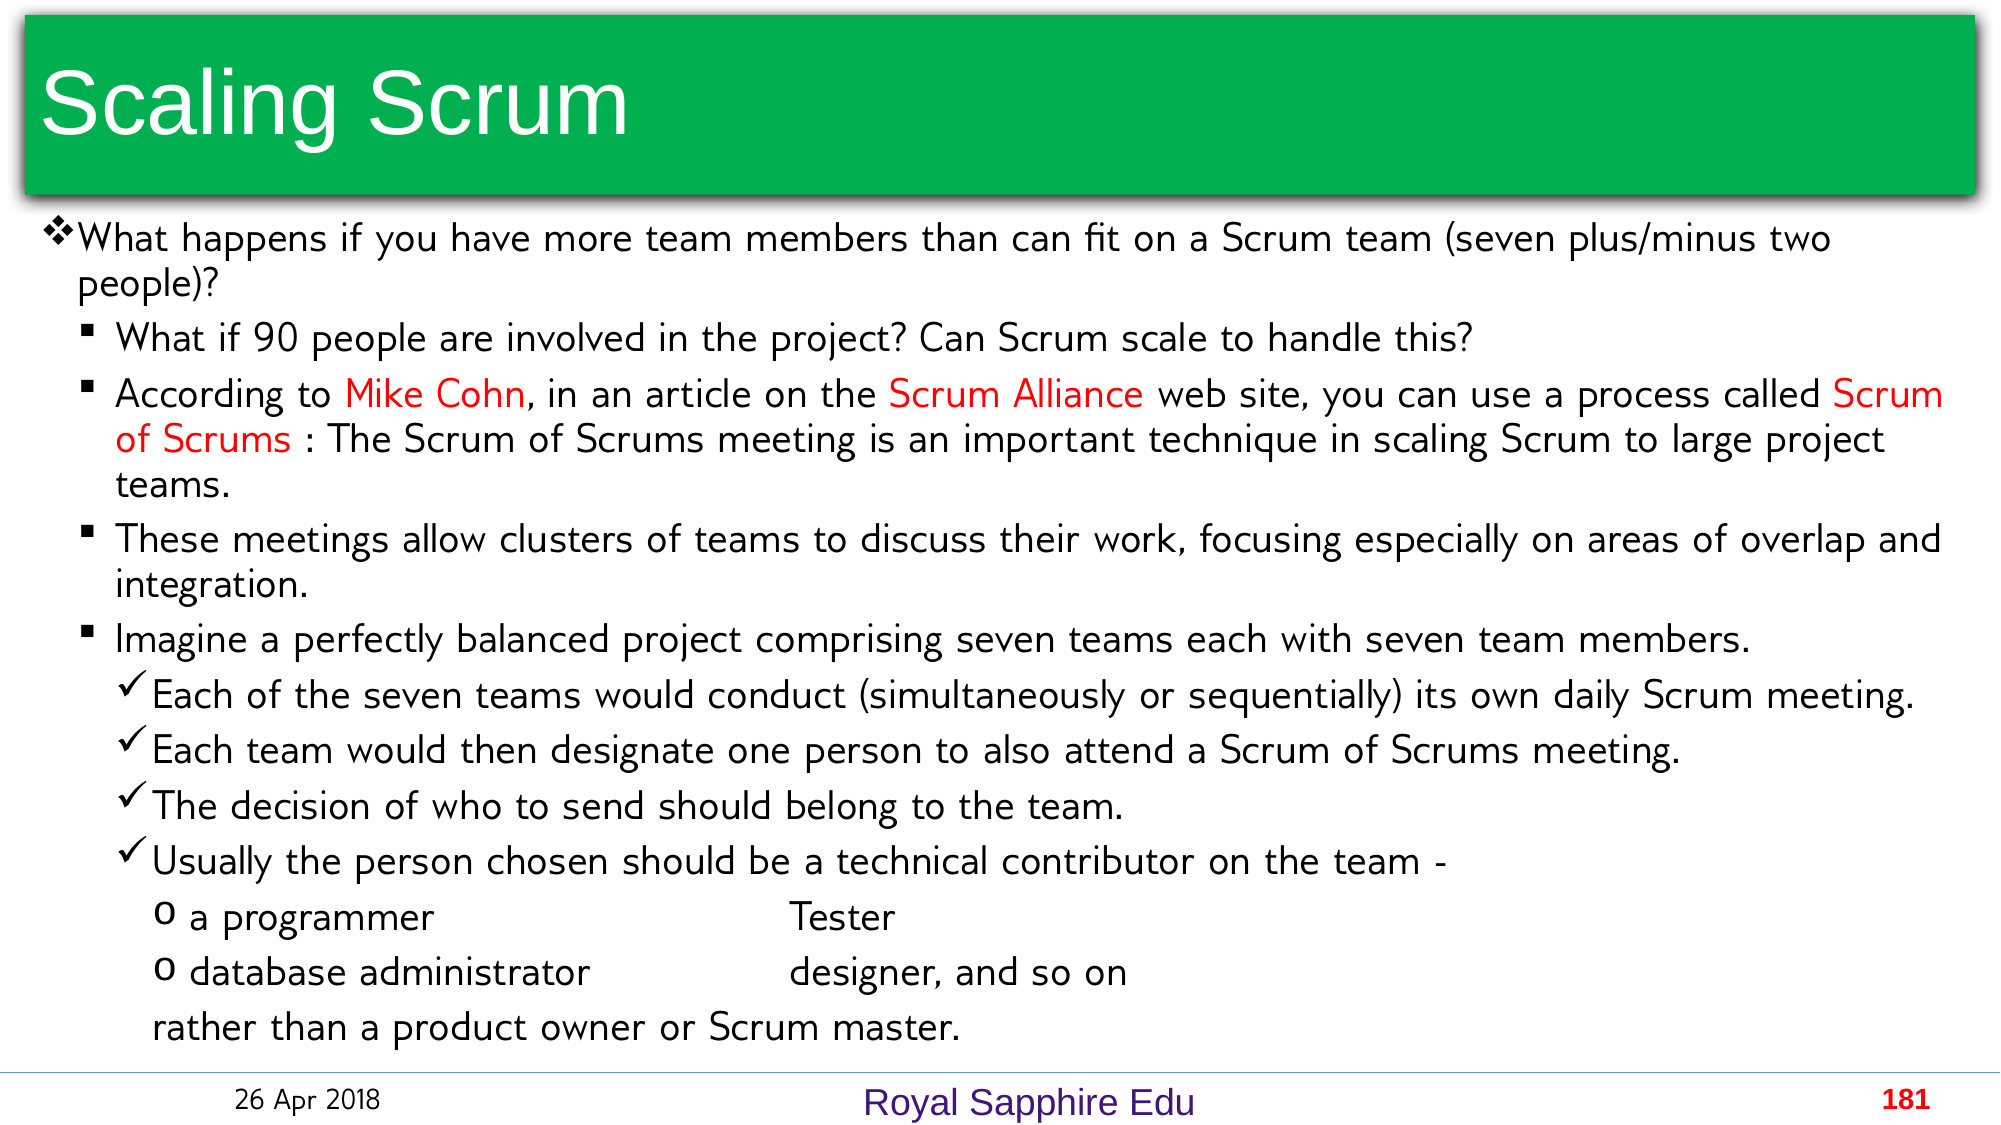

# Scaling Scrum
What happens if you have more team members than can fit on a Scrum team (seven plus/minus two people)?
What if 90 people are involved in the project? Can Scrum scale to handle this?
According to Mike Cohn, in an article on the Scrum Alliance web site, you can use a process called Scrum of Scrums : The Scrum of Scrums meeting is an important technique in scaling Scrum to large project teams.
These meetings allow clusters of teams to discuss their work, focusing especially on areas of overlap and integration.
Imagine a perfectly balanced project comprising seven teams each with seven team members.
Each of the seven teams would conduct (simultaneously or sequentially) its own daily Scrum meeting.
Each team would then designate one person to also attend a Scrum of Scrums meeting.
The decision of who to send should belong to the team.
Usually the person chosen should be a technical contributor on the team -
a programmer			Tester
database administrator		designer, and so on
rather than a product owner or Scrum master.
26 Apr 2018
181